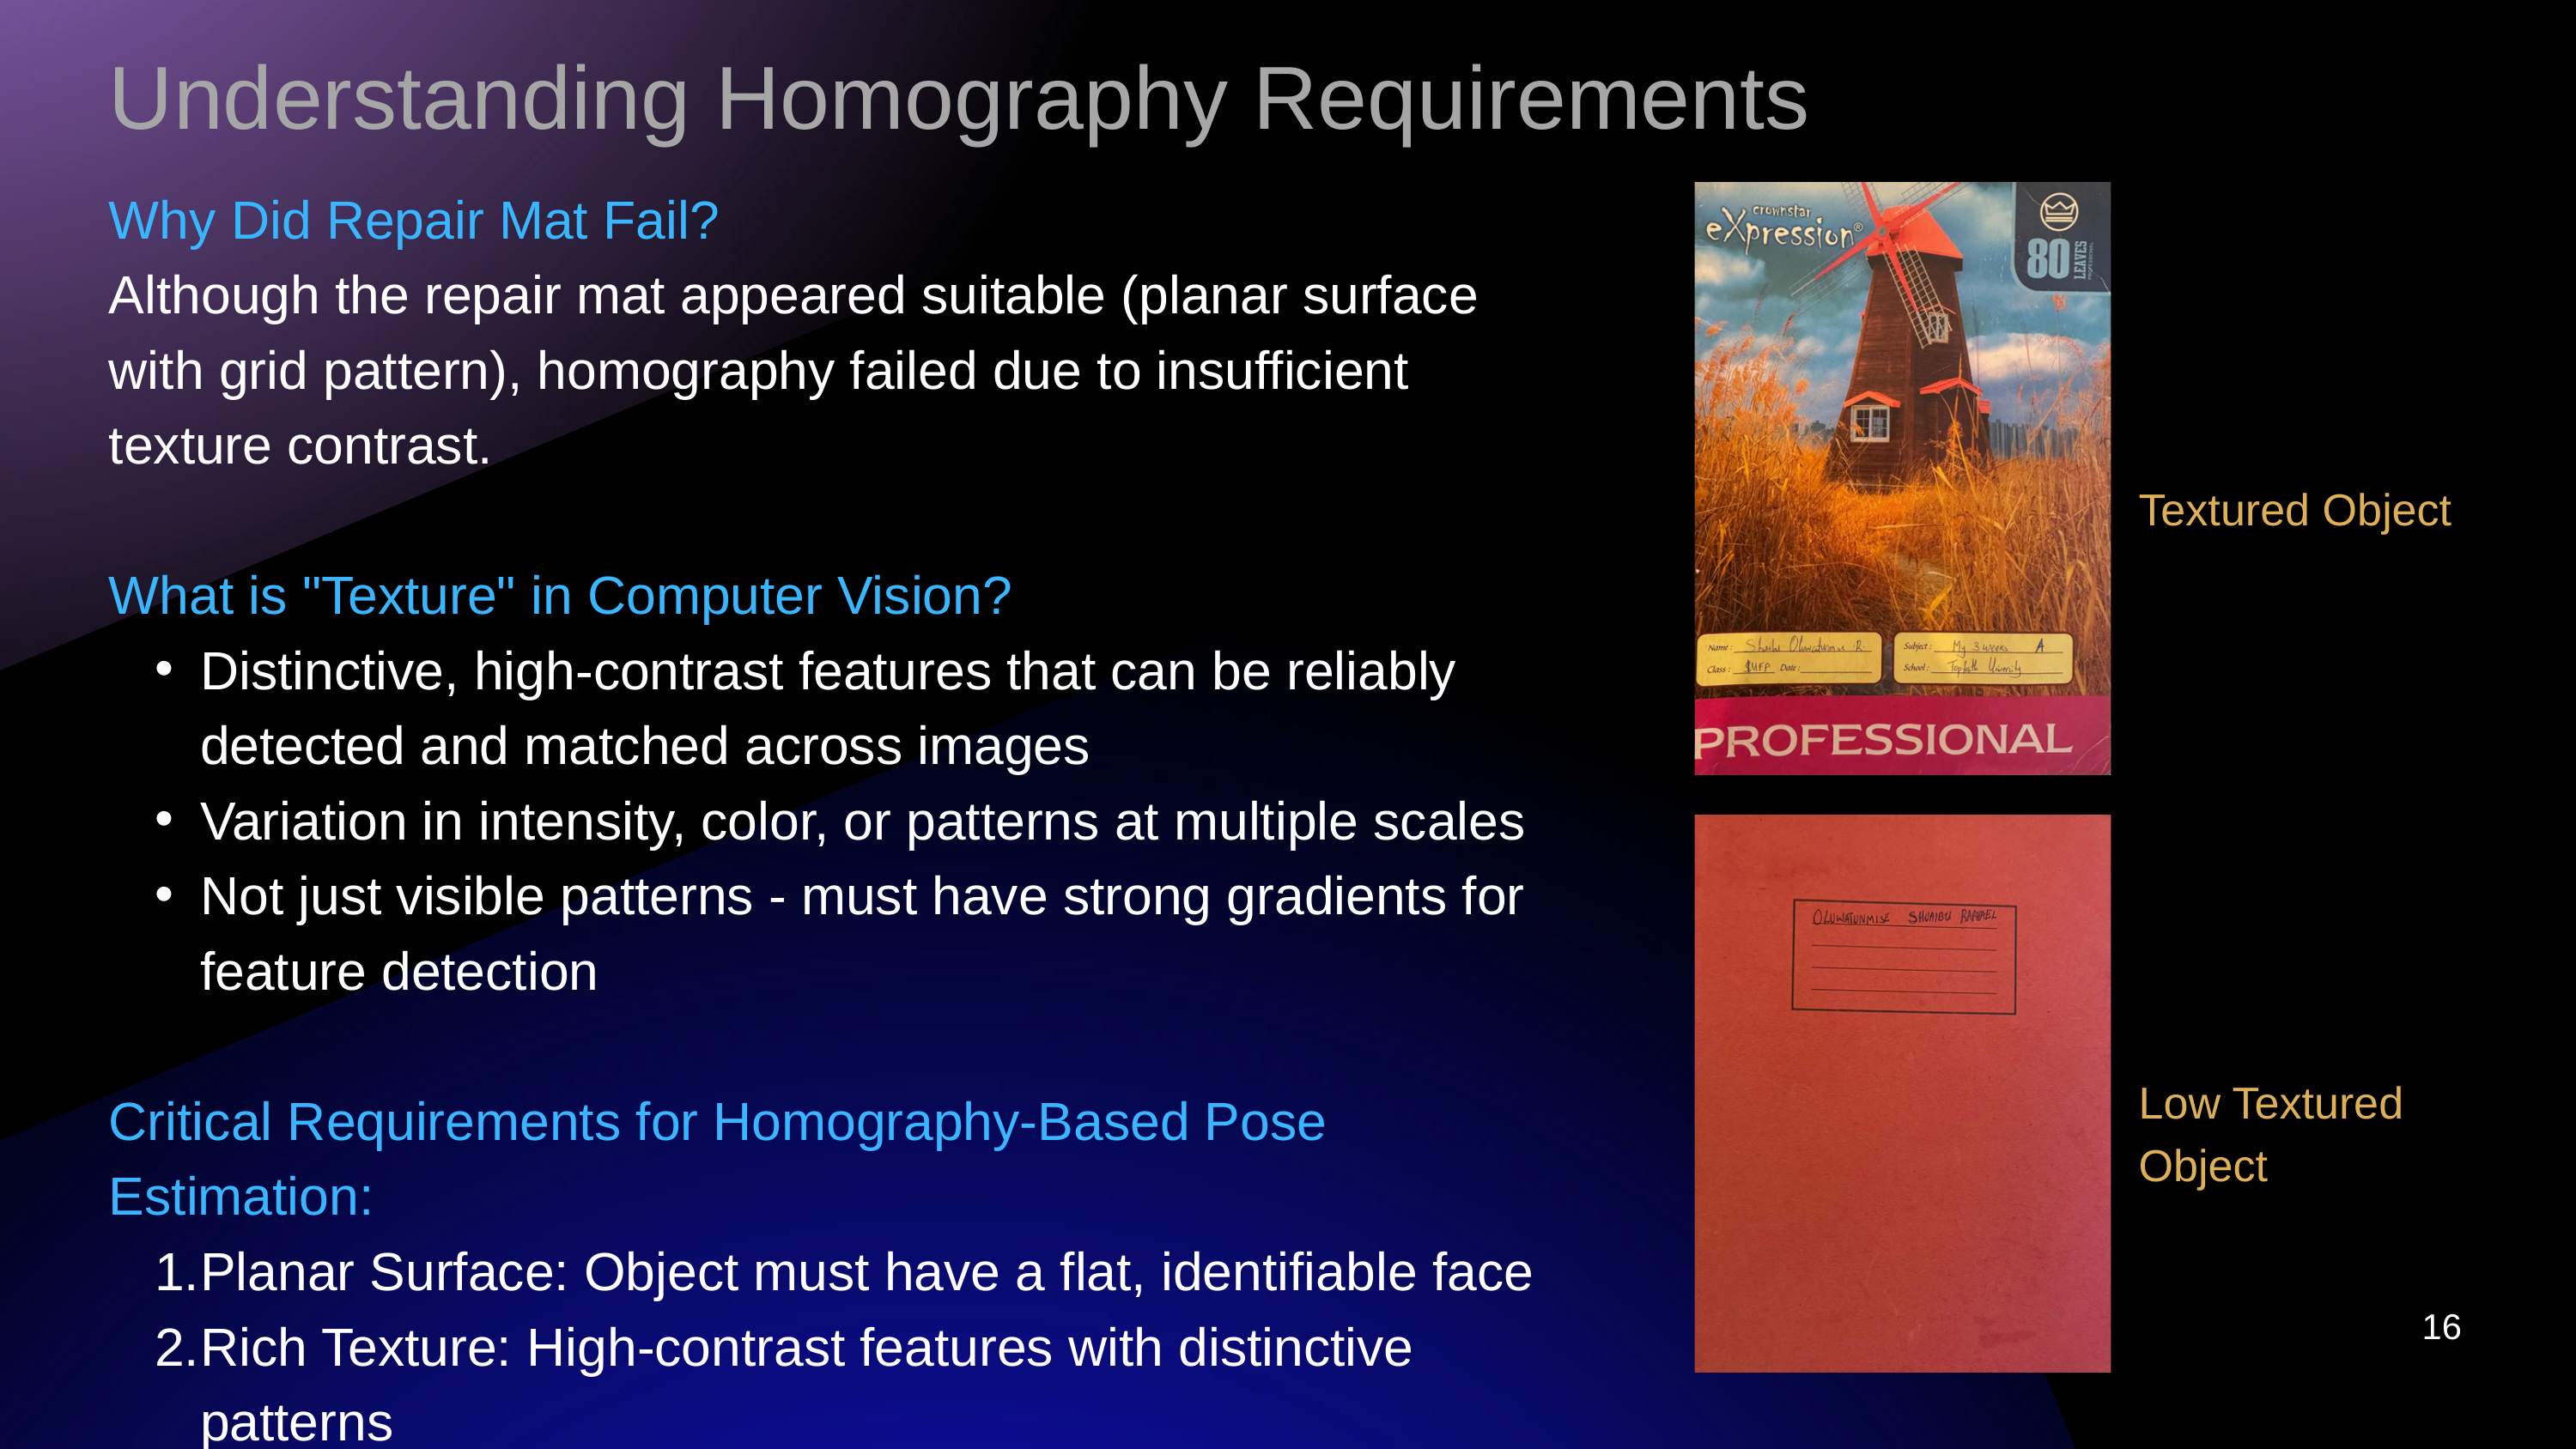

Understanding Homography Requirements
Why Did Repair Mat Fail?
Although the repair mat appeared suitable (planar surface with grid pattern), homography failed due to insufficient texture contrast.

What is "Texture" in Computer Vision?
Distinctive, high-contrast features that can be reliably detected and matched across images
Variation in intensity, color, or patterns at multiple scales
Not just visible patterns - must have strong gradients for feature detection

Critical Requirements for Homography-Based Pose Estimation:
Planar Surface: Object must have a flat, identifiable face
Rich Texture: High-contrast features with distinctive patterns
Camera Calibration: Accurate intrinsic parameters essential for pose computation

Textured Object

Low Textured Object
16